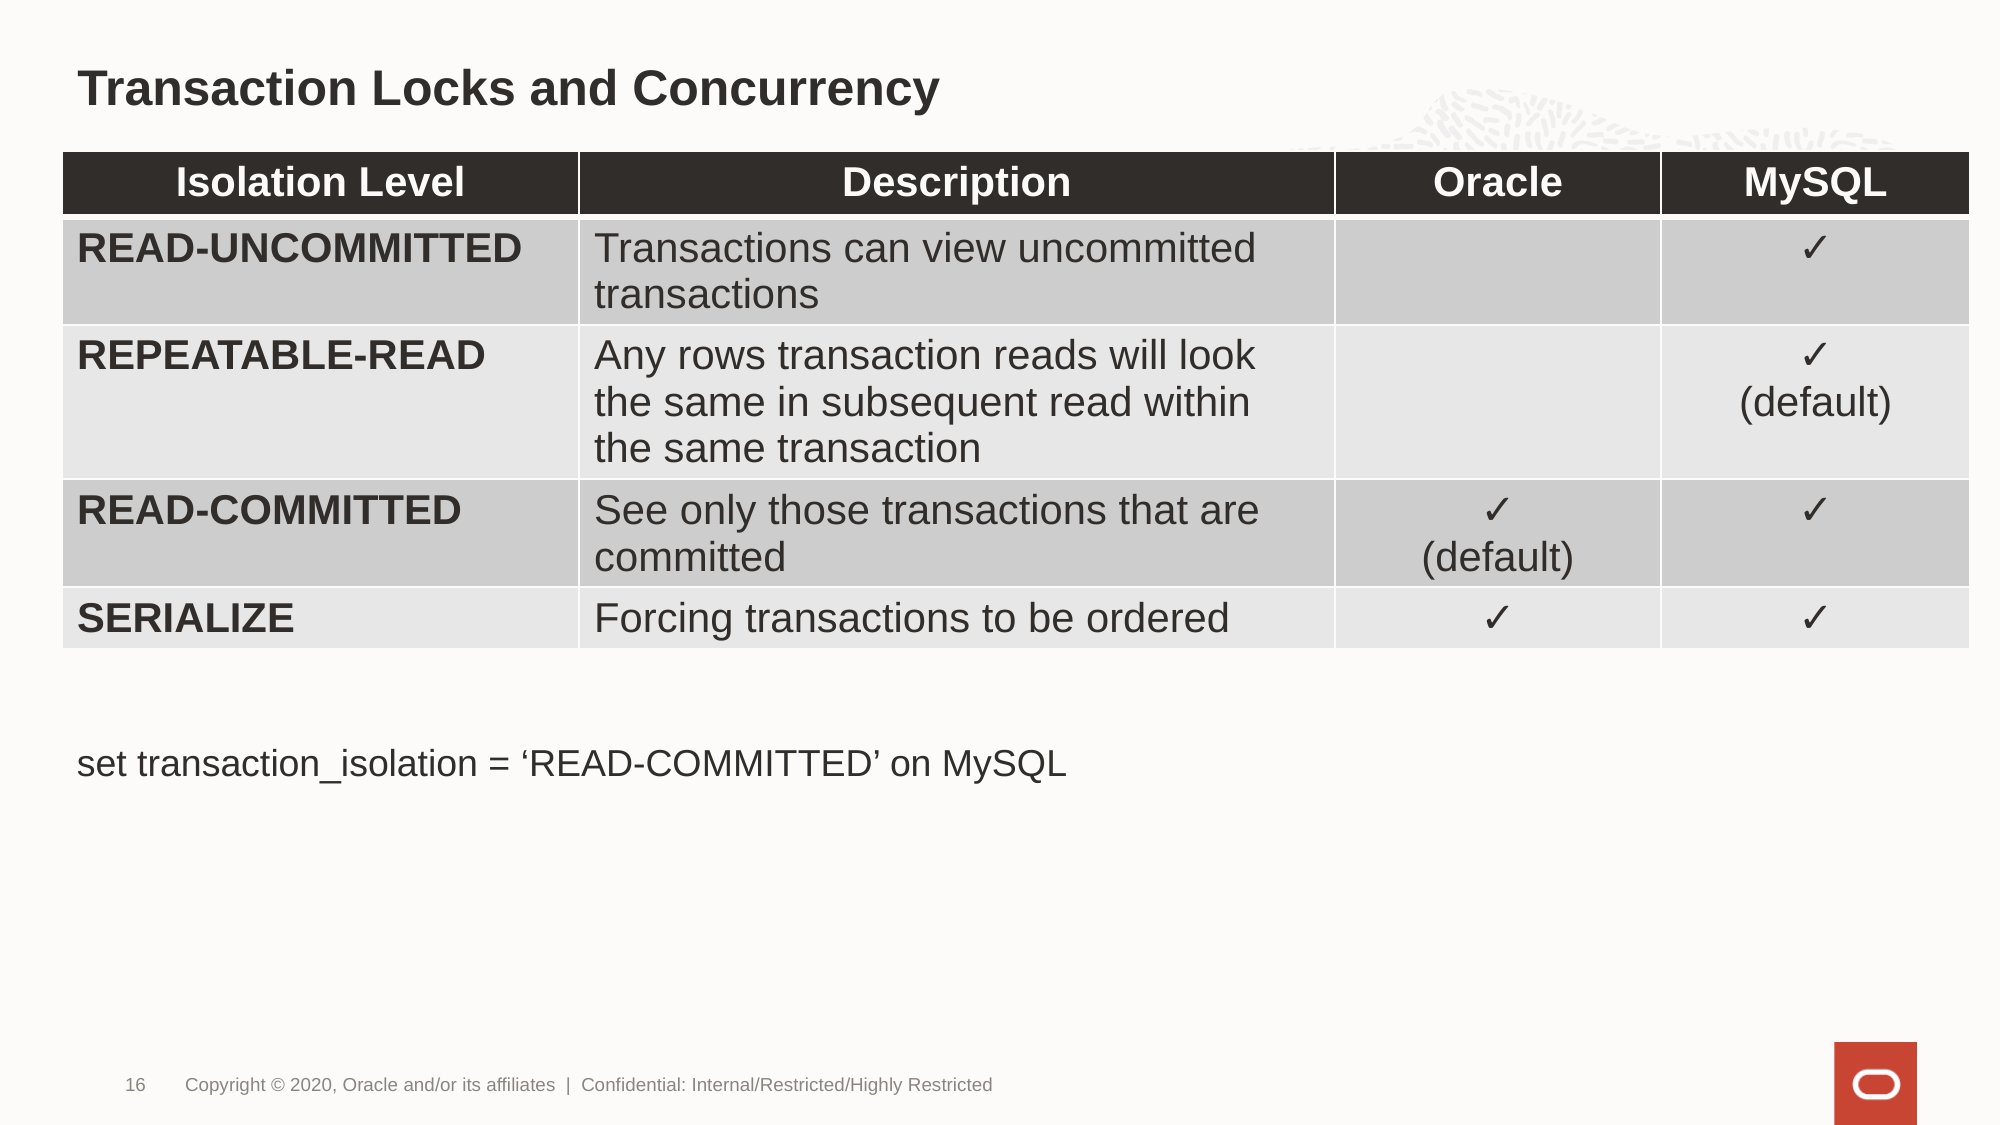

# Transaction Locks and Concurrency
| Isolation Level | Description | Oracle | MySQL |
| --- | --- | --- | --- |
| READ-UNCOMMITTED | Transactions can view uncommitted transactions |  | ✓ |
| REPEATABLE-READ | Any rows transaction reads will look the same in subsequent read within the same transaction |  | ✓ (default) |
| READ-COMMITTED | See only those transactions that are committed | ✓ (default) | ✓ |
| SERIALIZE | Forcing transactions to be ordered | ✓ | ✓ |
set transaction_isolation = ‘READ-COMMITTED’ on MySQL
16
Copyright © 2020, Oracle and/or its affiliates  |  Confidential: Internal/Restricted/Highly Restricted